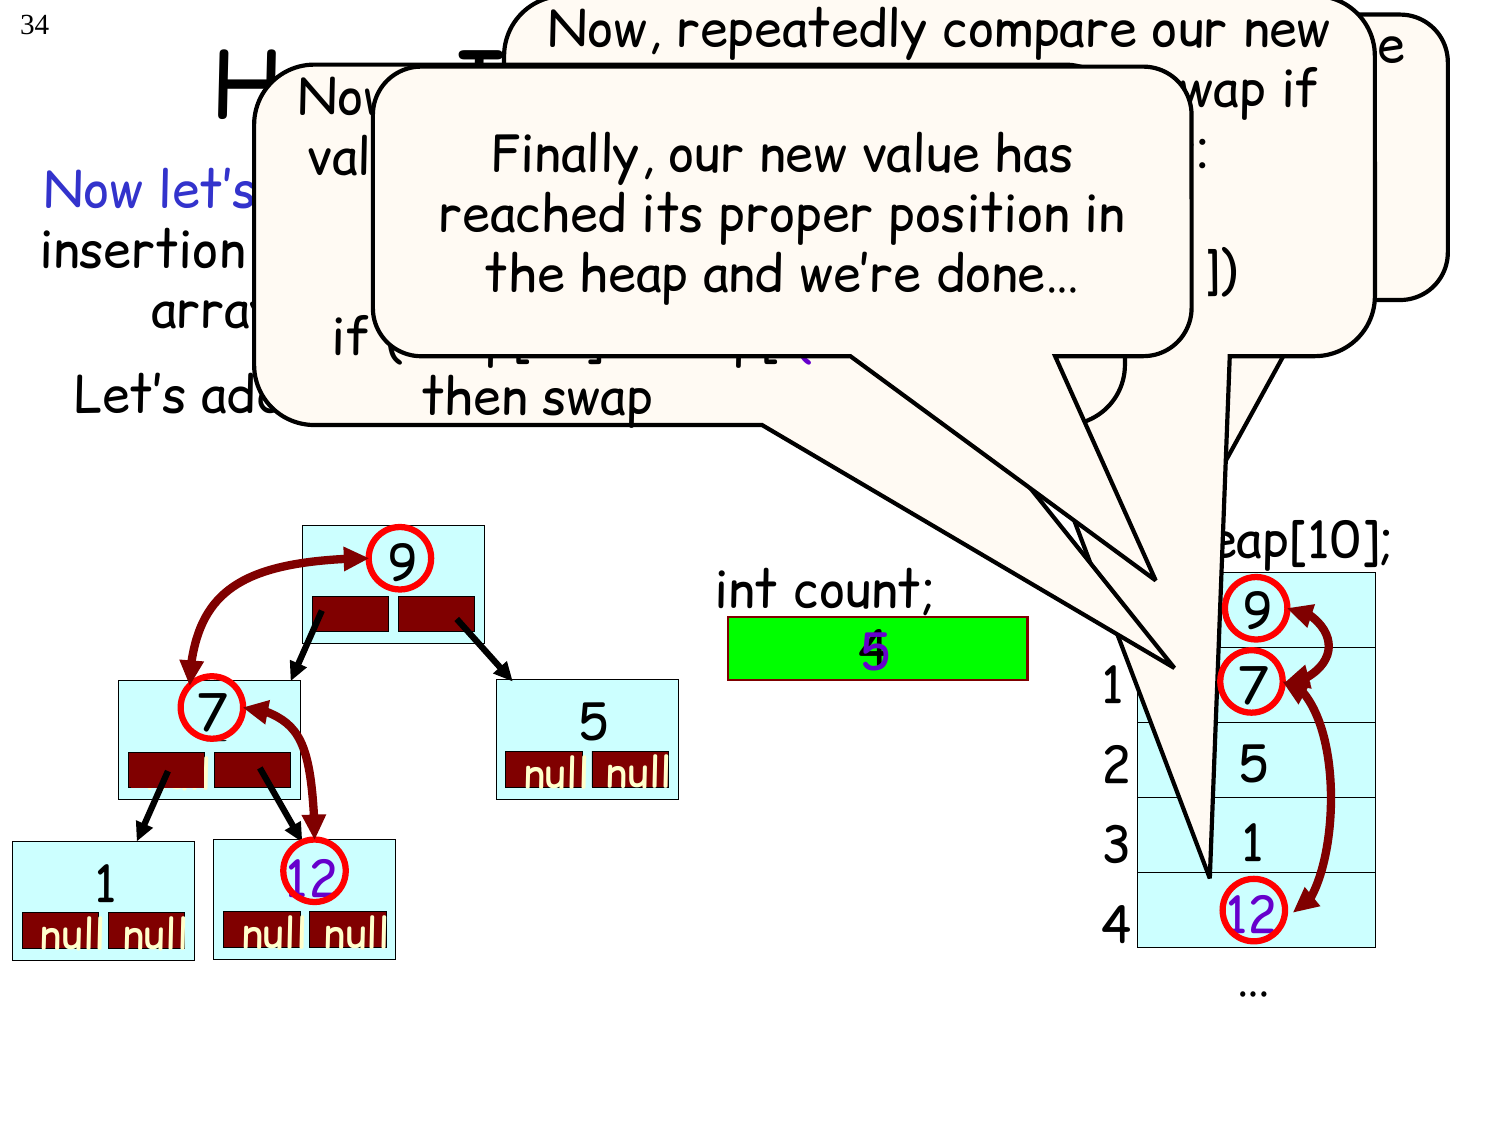

# Heap Insertion Challenge
Now, repeatedly compare our new value with it’s parent and swap if our new value is bigger:

   if (heap[ i ] > heap[ (i-1)/2 ])
         then swap
34
First, add the new value to the end of our heap array:

heap[count] = value

and then increase our count!
Now, repeatedly compare our new value with it’s parent and swap if our new value is bigger:

   if (heap[ 1 ] > heap[ (1-1)/2 ])
         then swap
Finally, our new value has reached its proper position in the heap and we’re done…
Now let’s work through the insertion of a value into our array-based heap.

Let’s add 12 to our heap.
(4-1)/2

1

4

int heap[10];
0

1

2

3

4

…

9
int count;

9

5
1

4

5

7

5
2

7
null
null
null

9

null
null

12

1
12

null
null